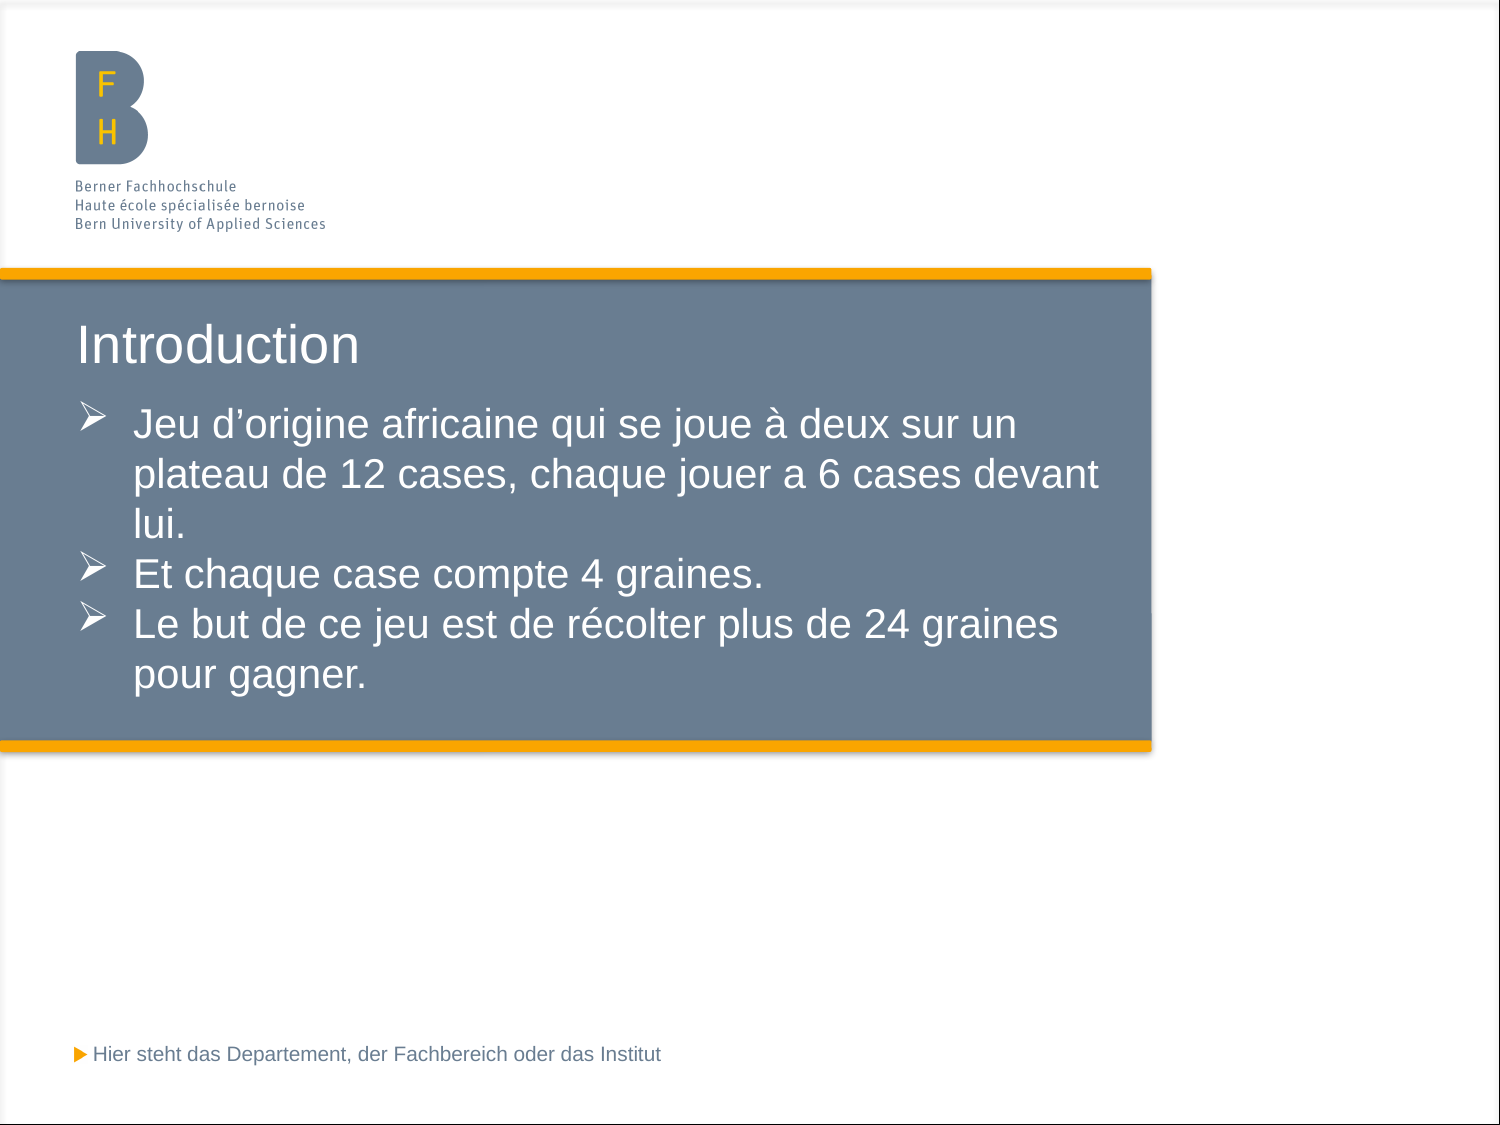

# Introduction
Jeu d’origine africaine qui se joue à deux sur un plateau de 12 cases, chaque jouer a 6 cases devant lui.
Et chaque case compte 4 graines.
Le but de ce jeu est de récolter plus de 24 graines pour gagner.

Hier steht das Departement, der Fachbereich oder das Institut